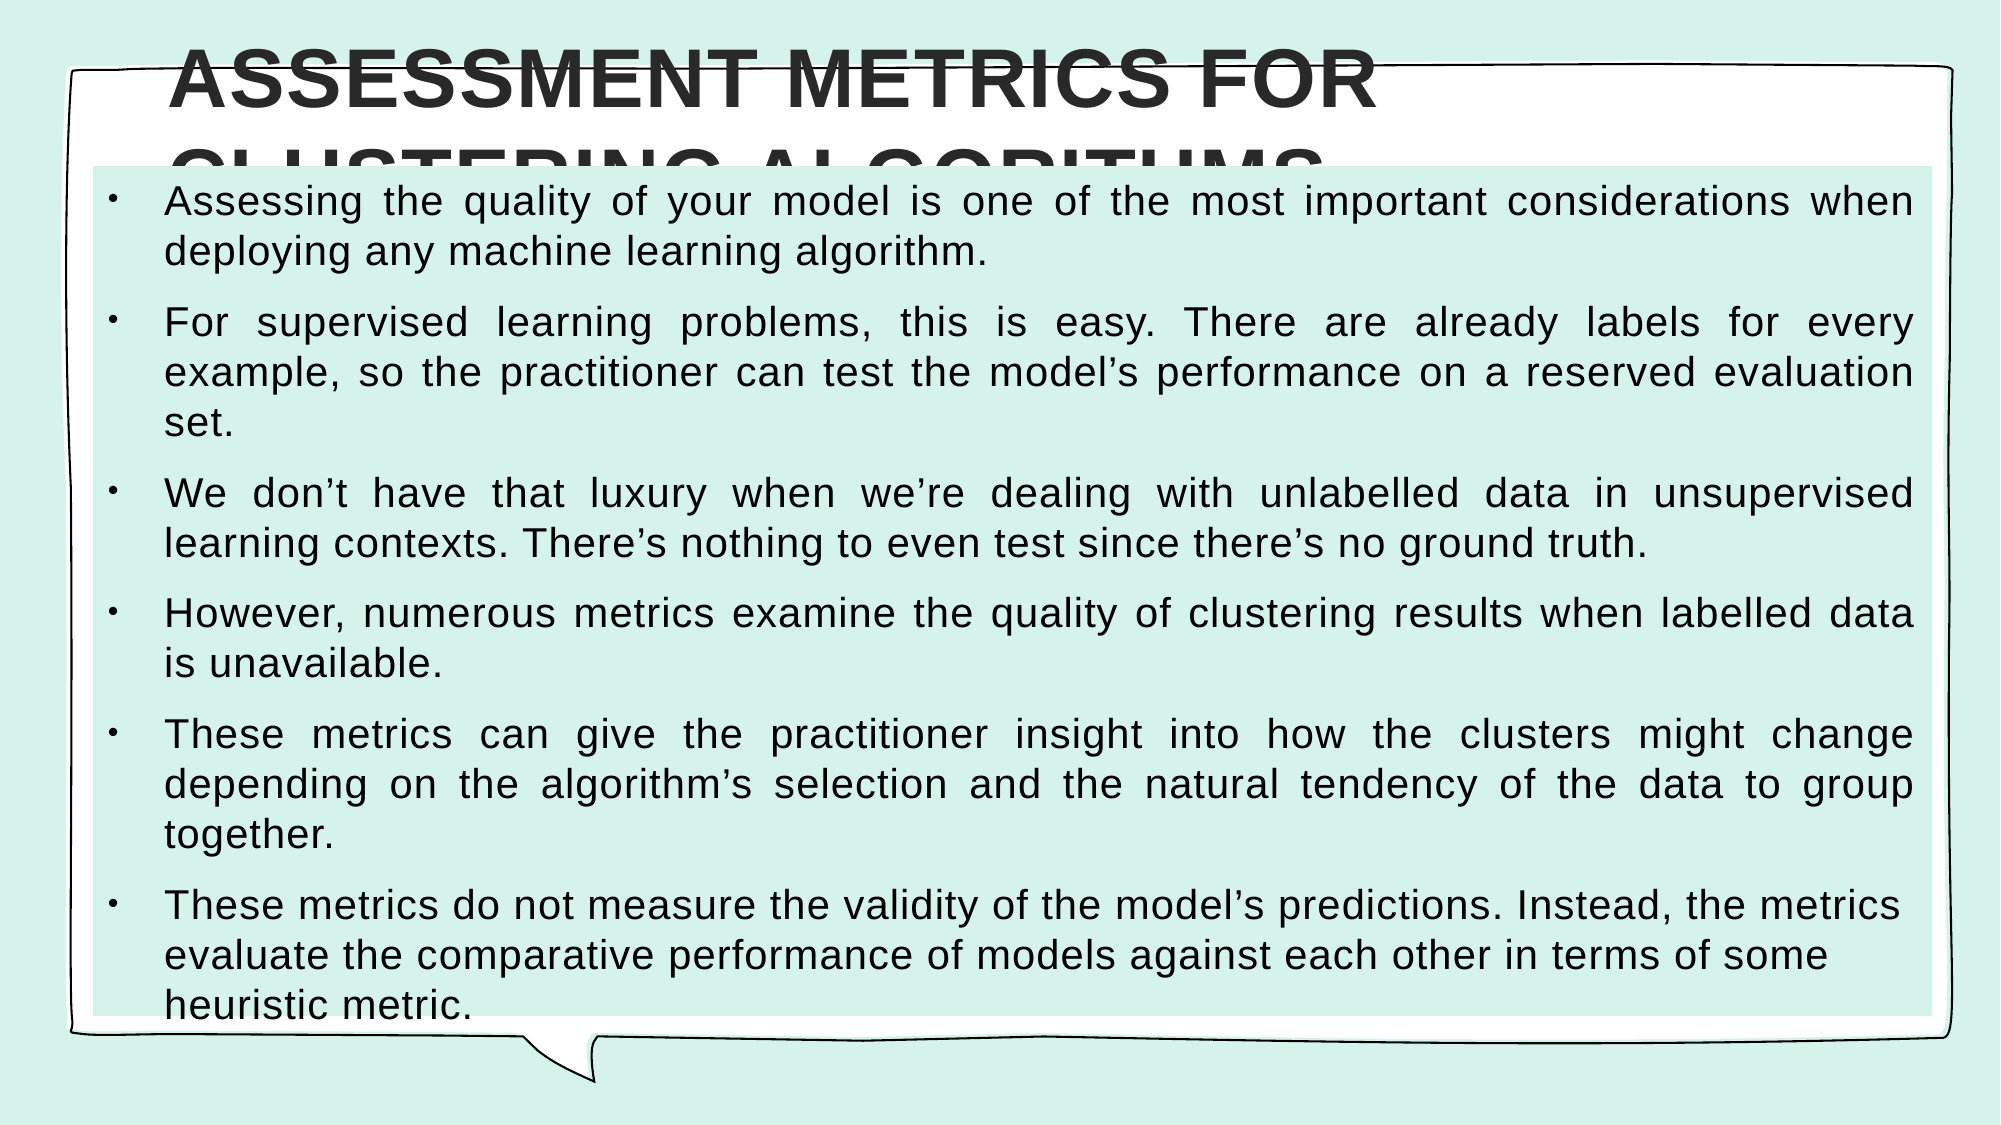

# ASSESSMENT METRICS FOR CLUSTERING ALGORITHMS
Assessing the quality of your model is one of the most important considerations when deploying any machine learning algorithm.
For supervised learning problems, this is easy. There are already labels for every example, so the practitioner can test the model’s performance on a reserved evaluation set.
We don’t have that luxury when we’re dealing with unlabelled data in unsupervised learning contexts. There’s nothing to even test since there’s no ground truth.
However, numerous metrics examine the quality of clustering results when labelled data is unavailable.
These metrics can give the practitioner insight into how the clusters might change depending on the algorithm’s selection and the natural tendency of the data to group together.
These metrics do not measure the validity of the model’s predictions. Instead, the metrics evaluate the comparative performance of models against each other in terms of some heuristic metric.